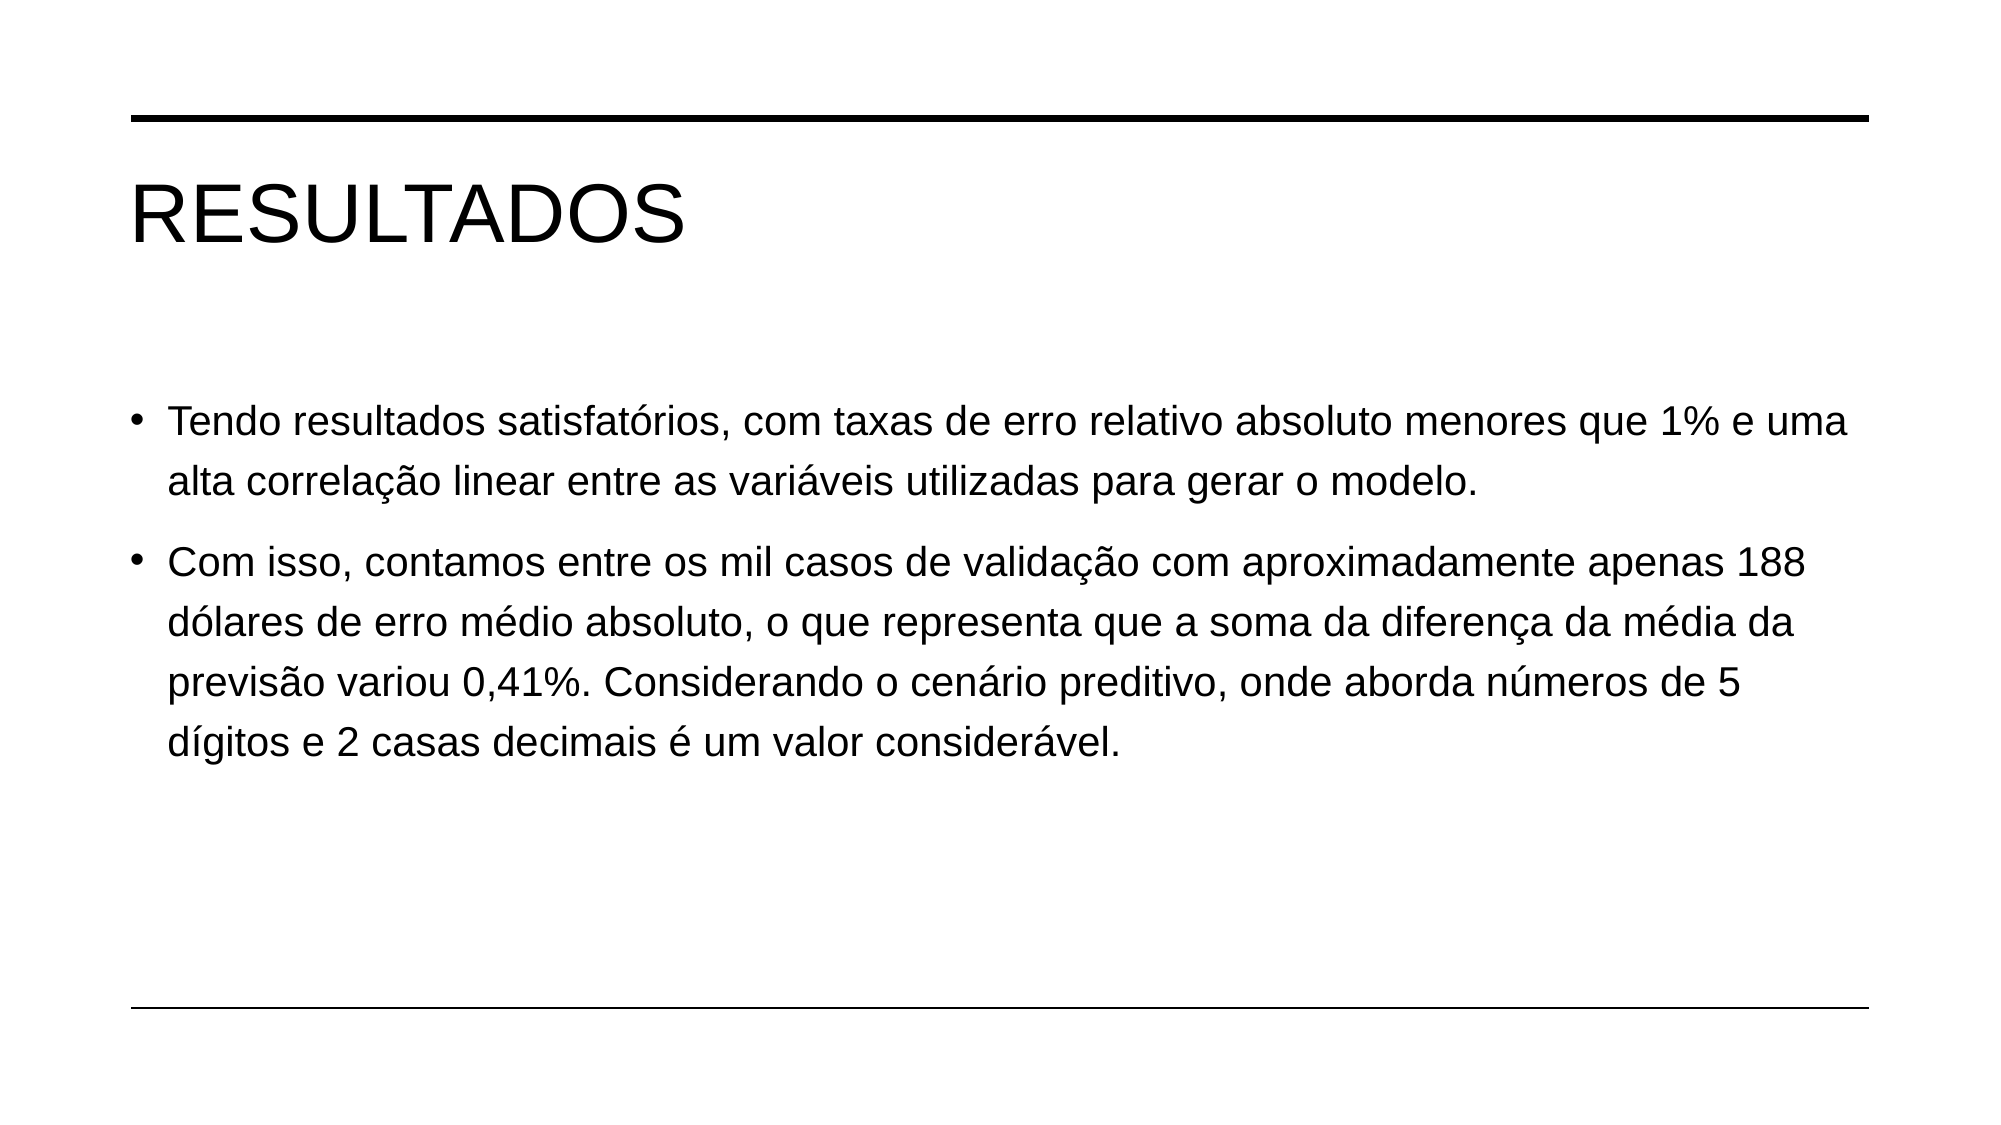

# Resultados
Tendo resultados satisfatórios, com taxas de erro relativo absoluto menores que 1% e uma alta correlação linear entre as variáveis utilizadas para gerar o modelo.
Com isso, contamos entre os mil casos de validação com aproximadamente apenas 188 dólares de erro médio absoluto, o que representa que a soma da diferença da média da previsão variou 0,41%. Considerando o cenário preditivo, onde aborda números de 5 dígitos e 2 casas decimais é um valor considerável.